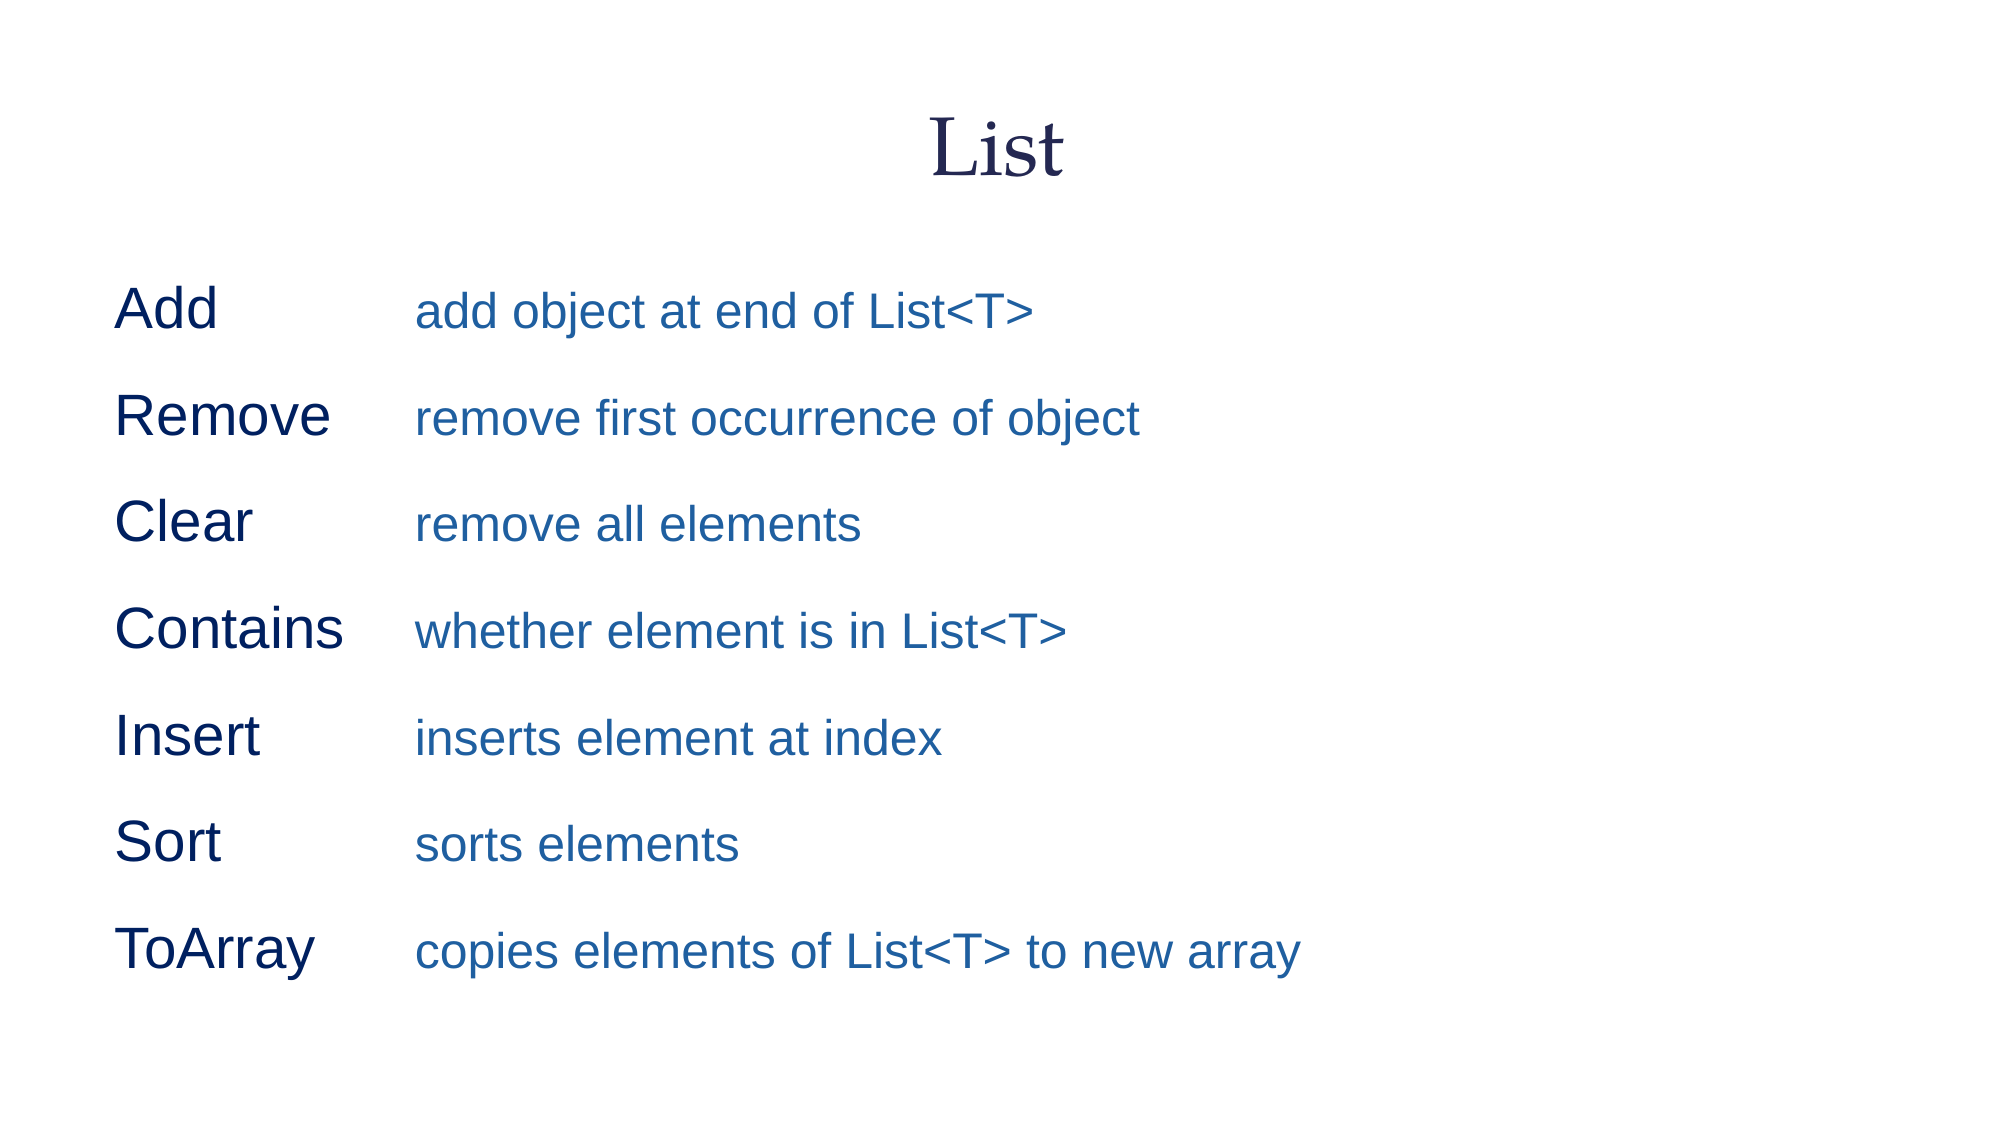

# List
Add 		add object at end of List<T>
Remove 	remove first occurrence of object
Clear 	remove all elements
Contains 	whether element is in List<T>
Insert 	inserts element at index
Sort 		sorts elements
ToArray 	copies elements of List<T> to new array